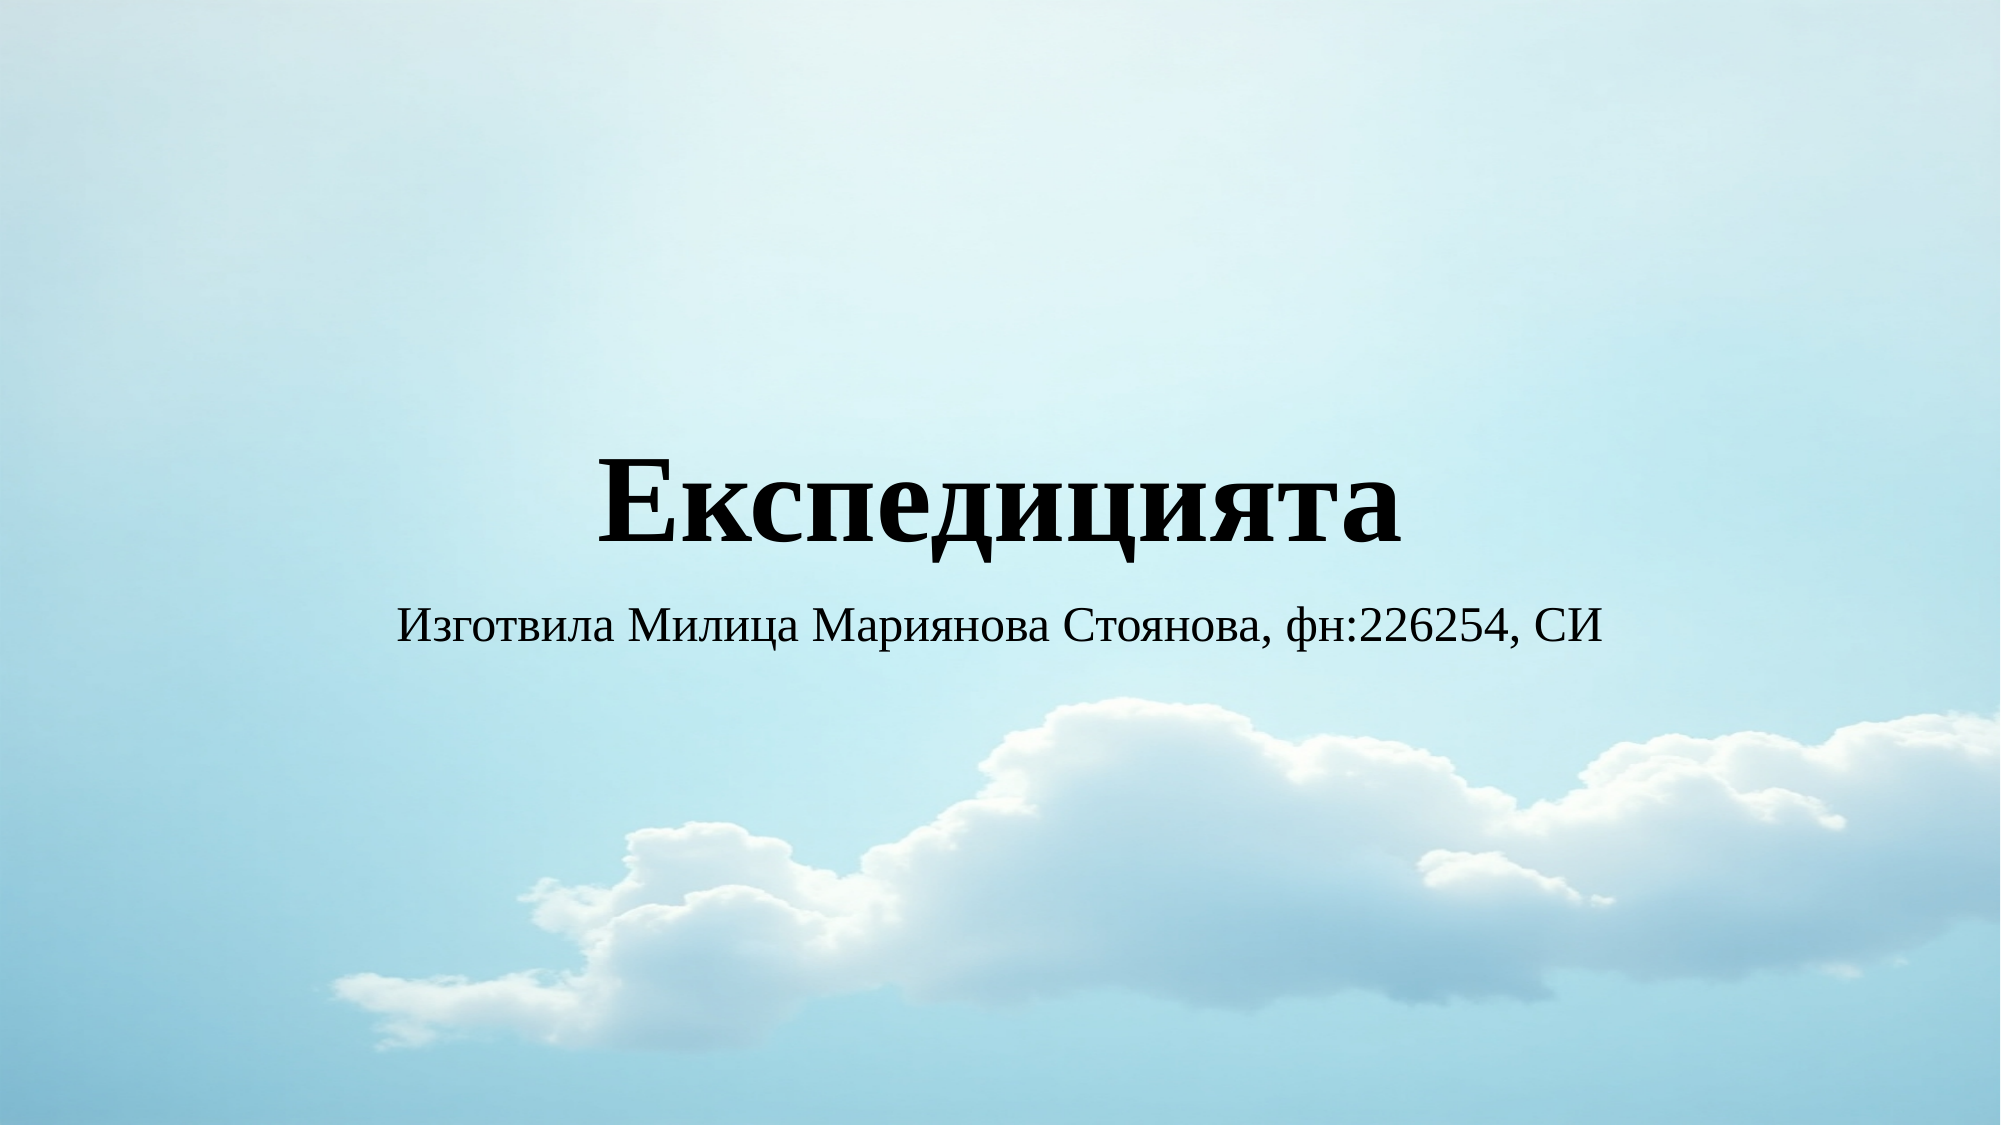

# Експедицията
Изготвила Милица Мариянова Стоянова, фн:226254, СИ